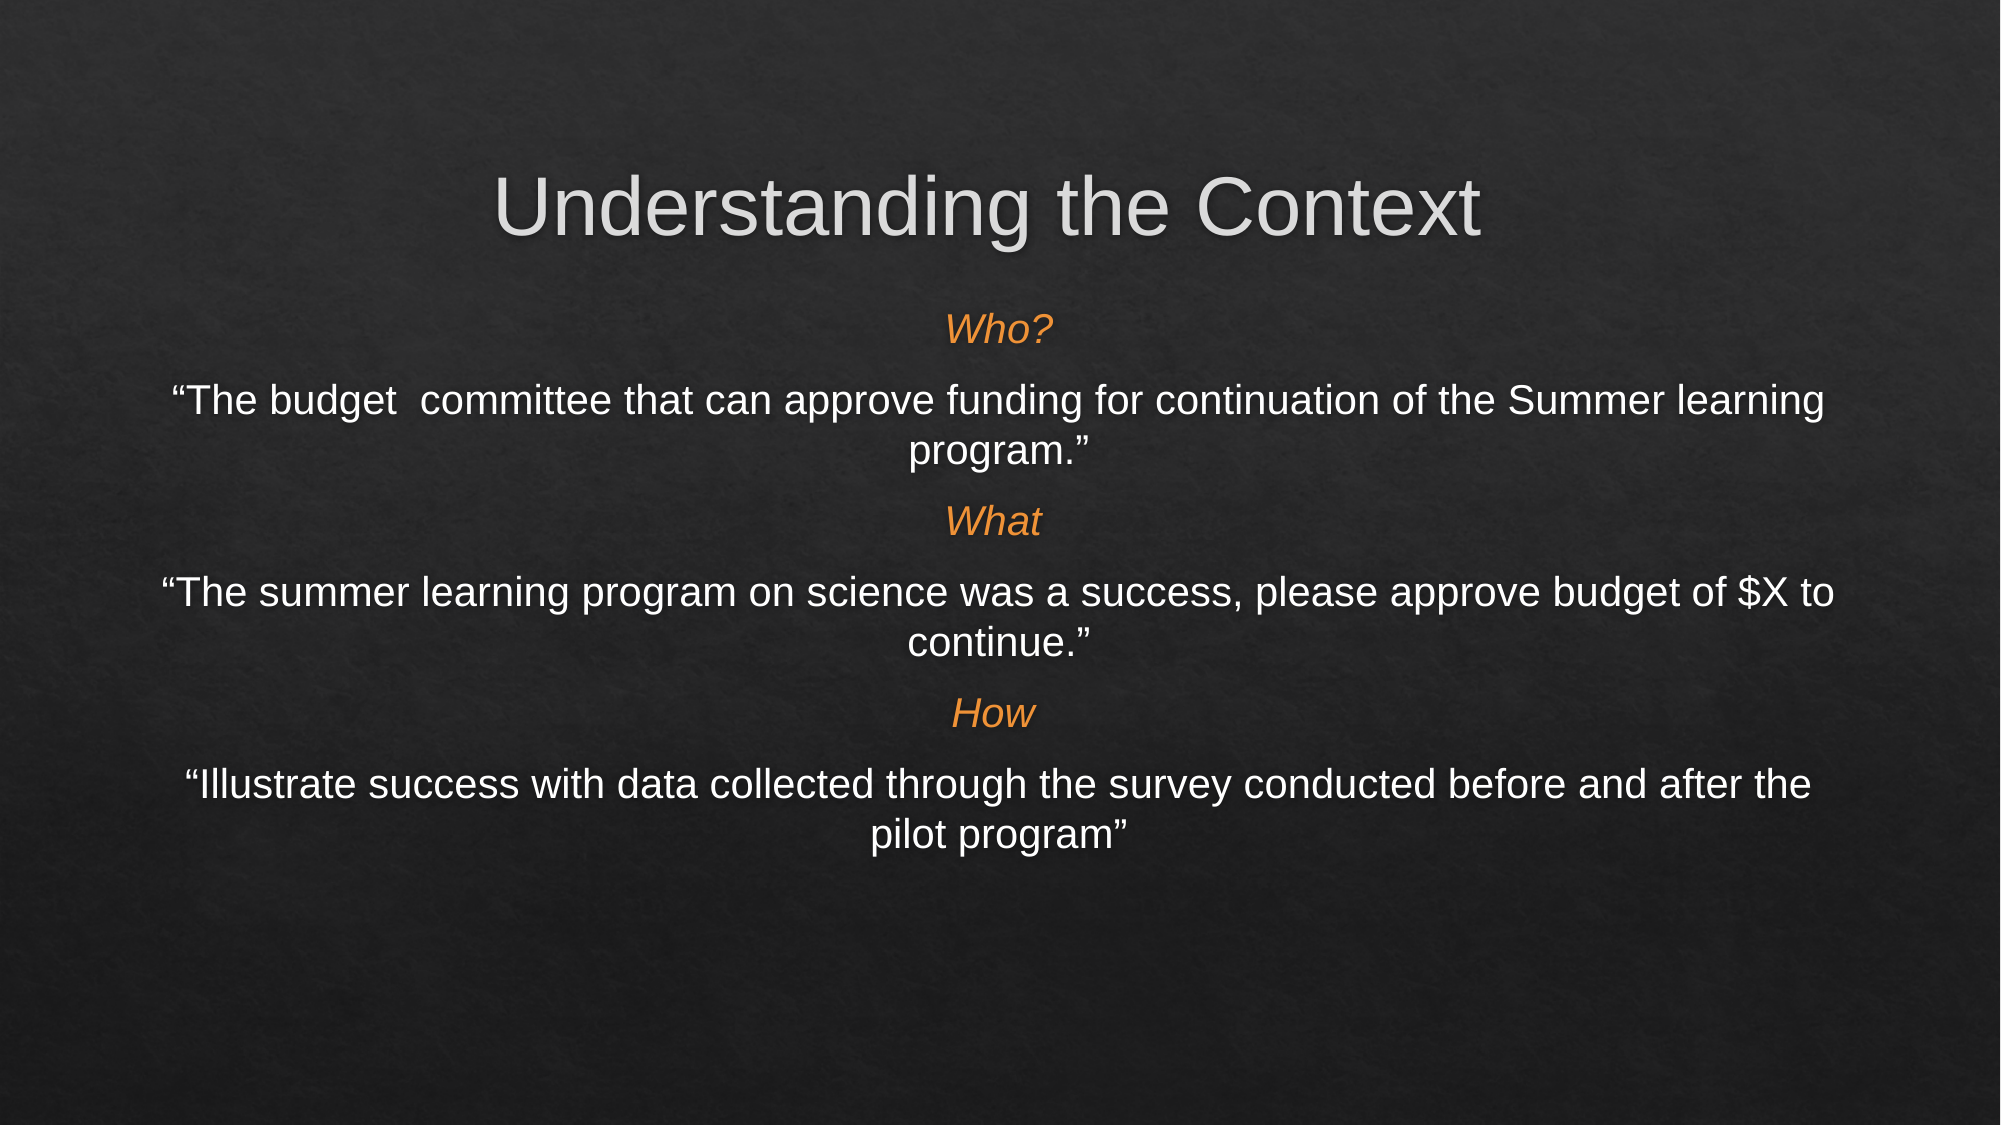

# Understanding the Context
Who?
“The budget  committee that can approve funding for continuation of the Summer learning program.”
What
“The summer learning program on science was a success, please approve budget of $X to continue.”
How
“Illustrate success with data collected through the survey conducted before and after the pilot program”